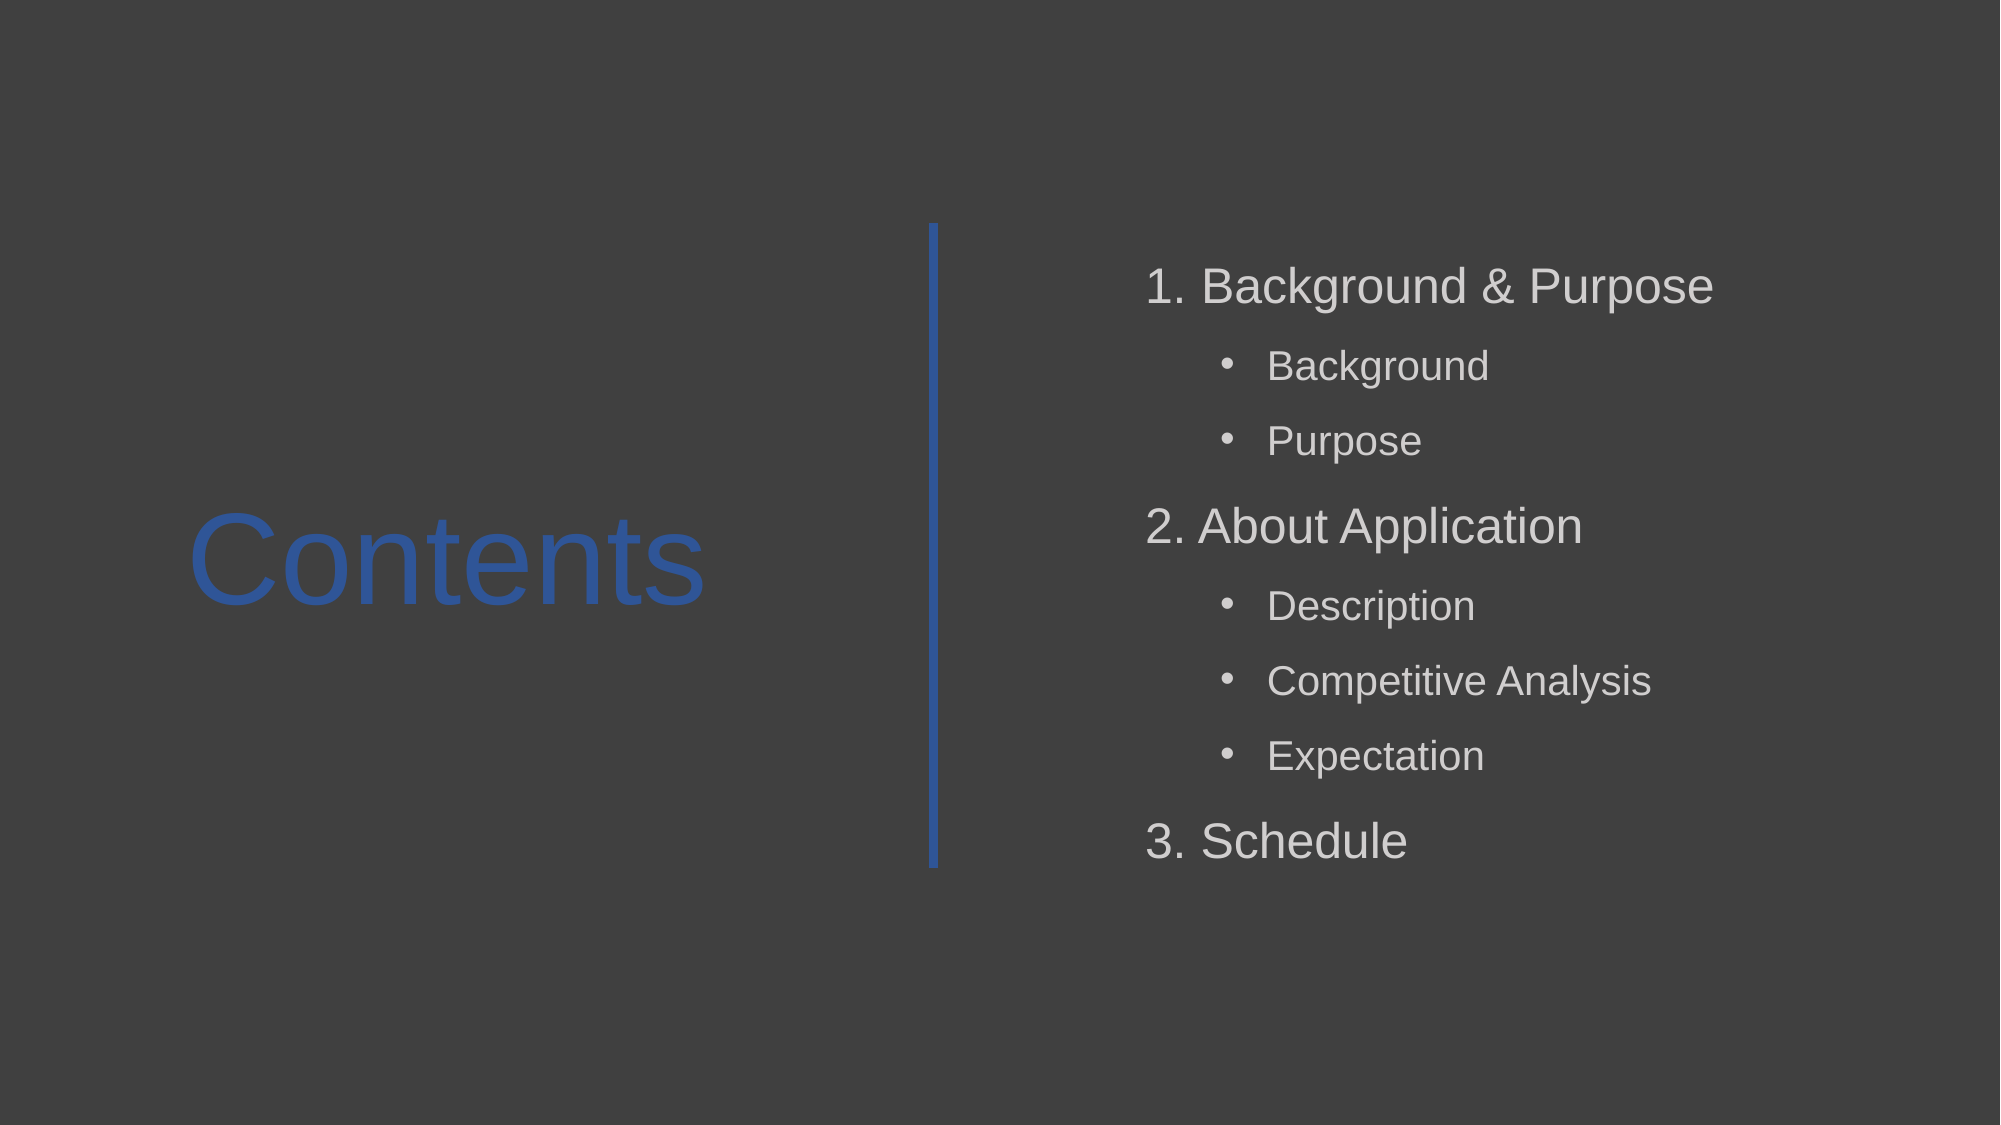

Background & Purpose
Background
Purpose
2. About Application
Description
Competitive Analysis
Expectation
3. Schedule
Contents